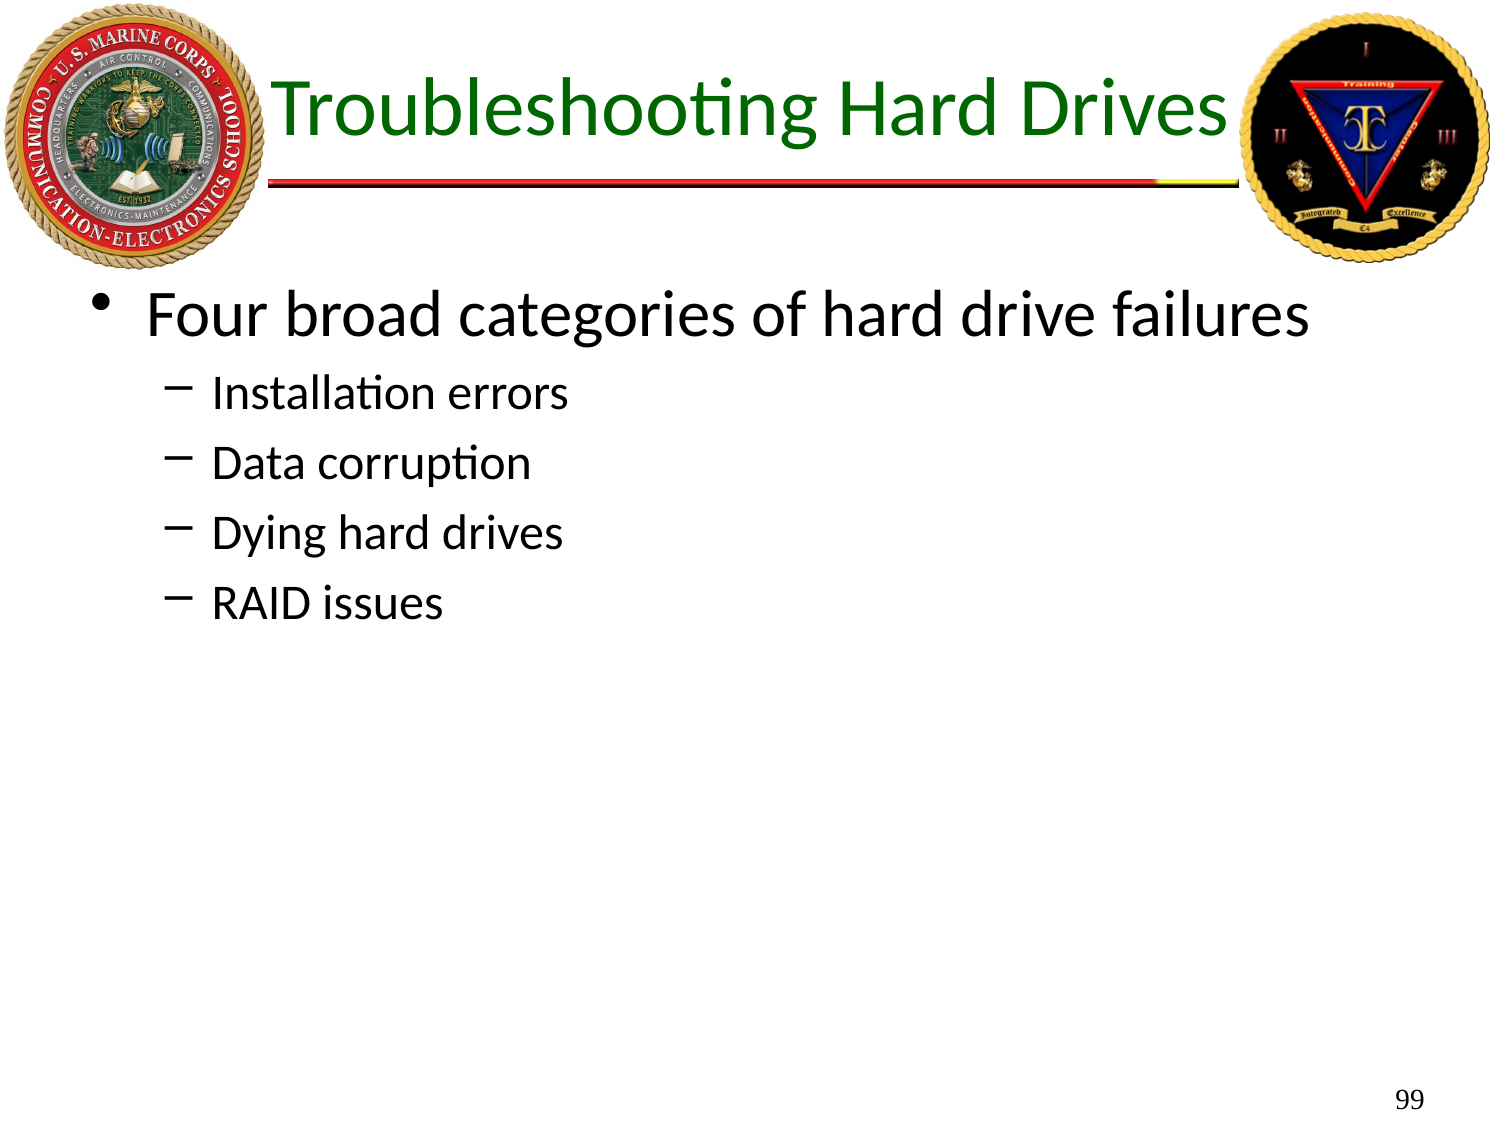

# Troubleshooting Hard Drives
Four broad categories of hard drive failures
Installation errors
Data corruption
Dying hard drives
RAID issues